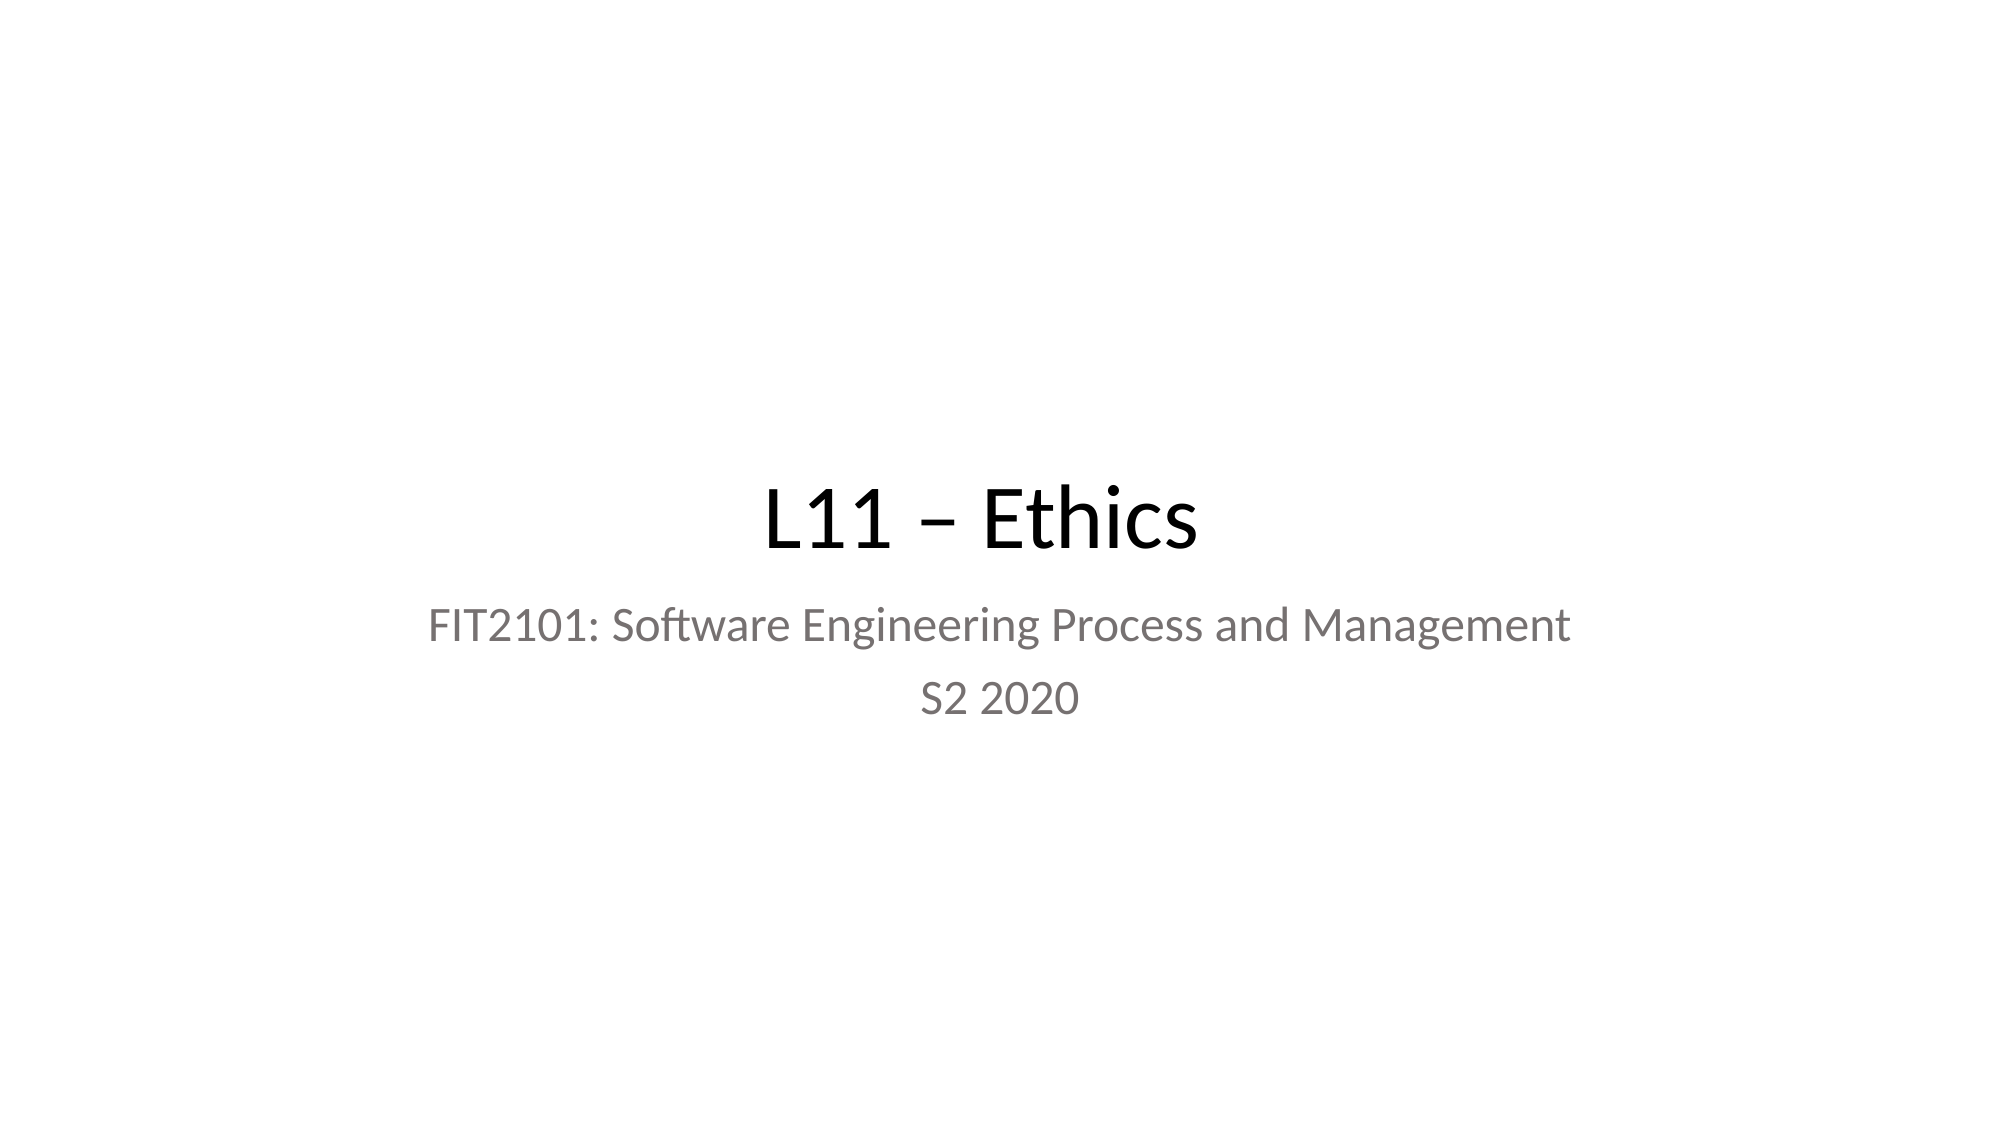

# L11 – Ethics
FIT2101: Software Engineering Process and Management
S2 2020